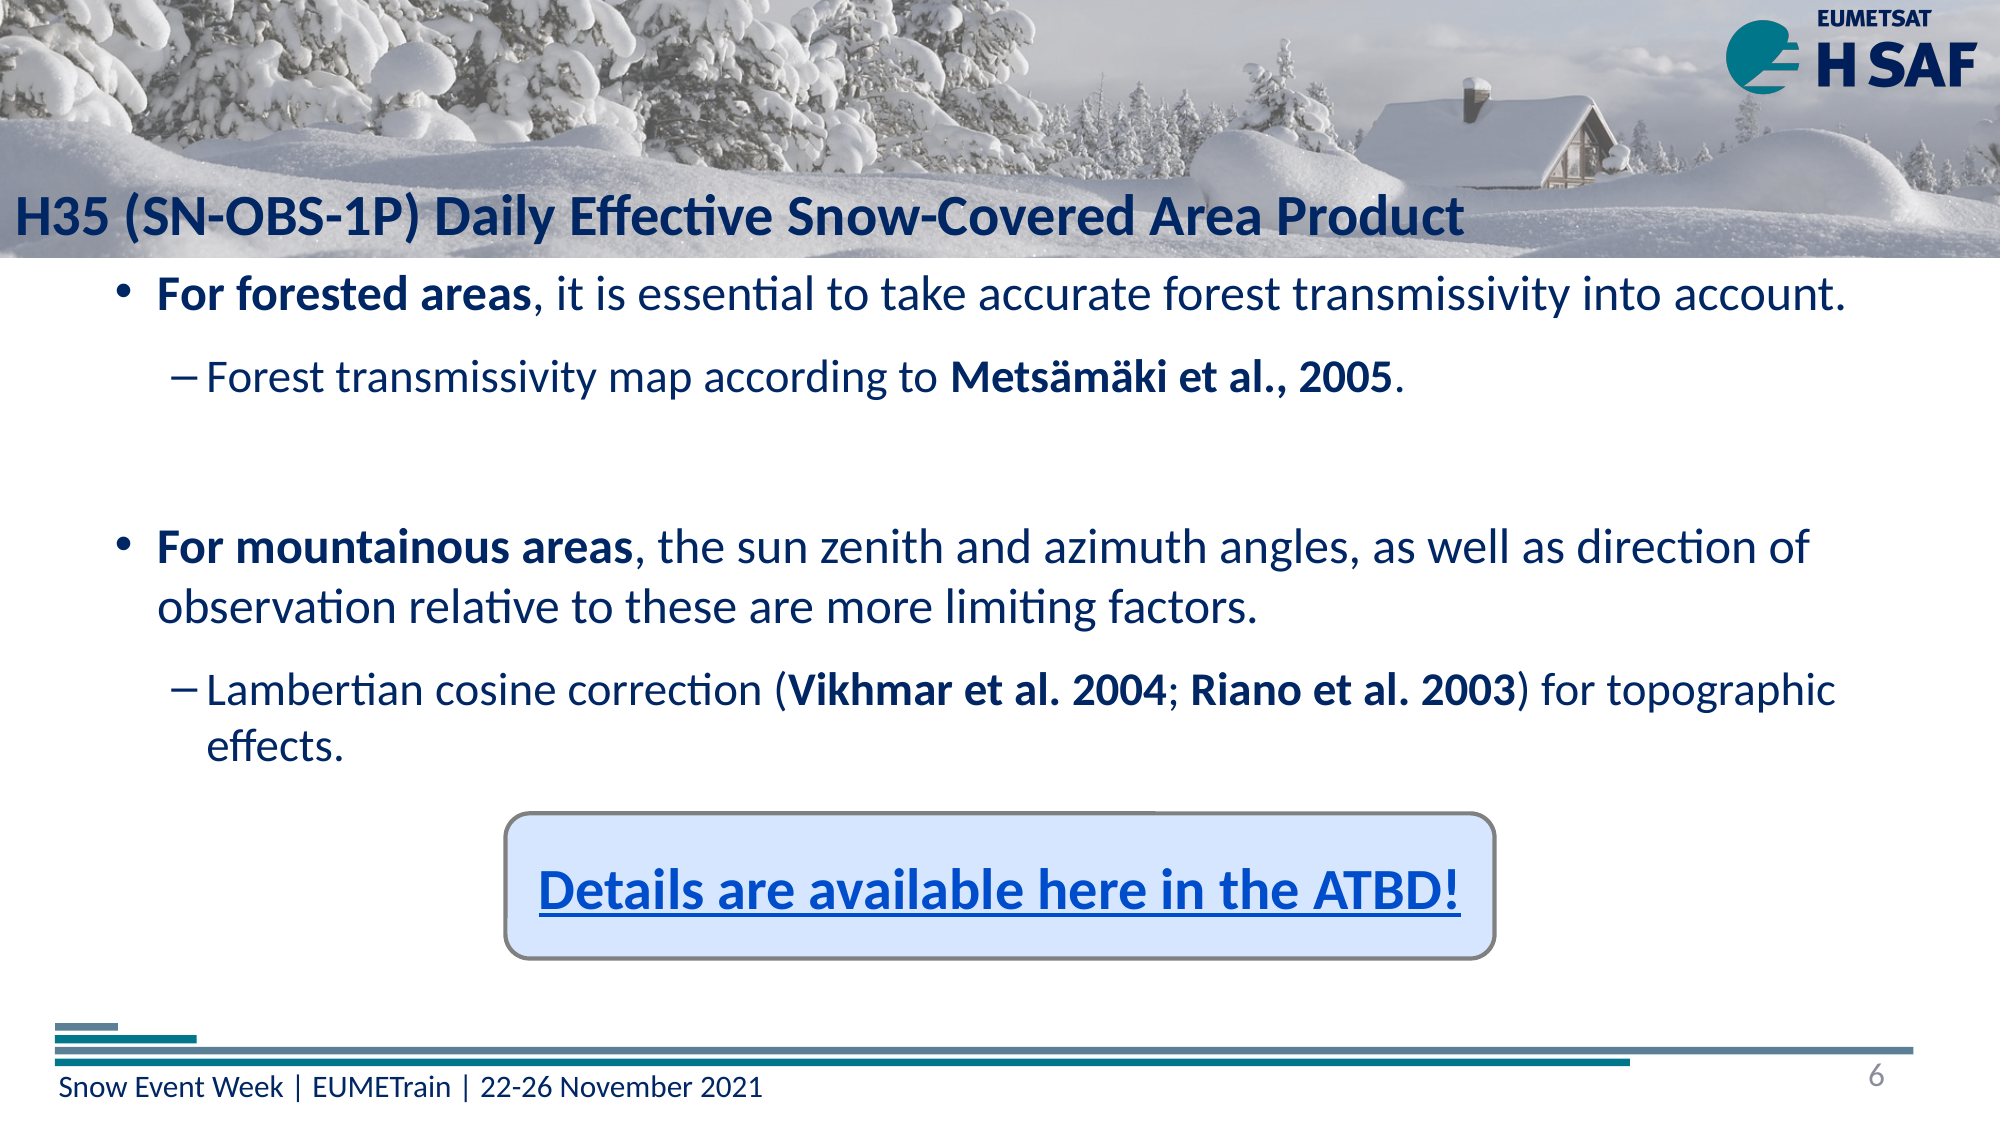

# H35 (SN-OBS-1P) Daily Effective Snow-Covered Area Product
For forested areas, it is essential to take accurate forest transmissivity into account.
Forest transmissivity map according to Metsämäki et al., 2005.

For mountainous areas, the sun zenith and azimuth angles, as well as direction of observation relative to these are more limiting factors.
Lambertian cosine correction (Vikhmar et al. 2004; Riano et al. 2003) for topographic effects.
Details are available here in the ATBD!
6